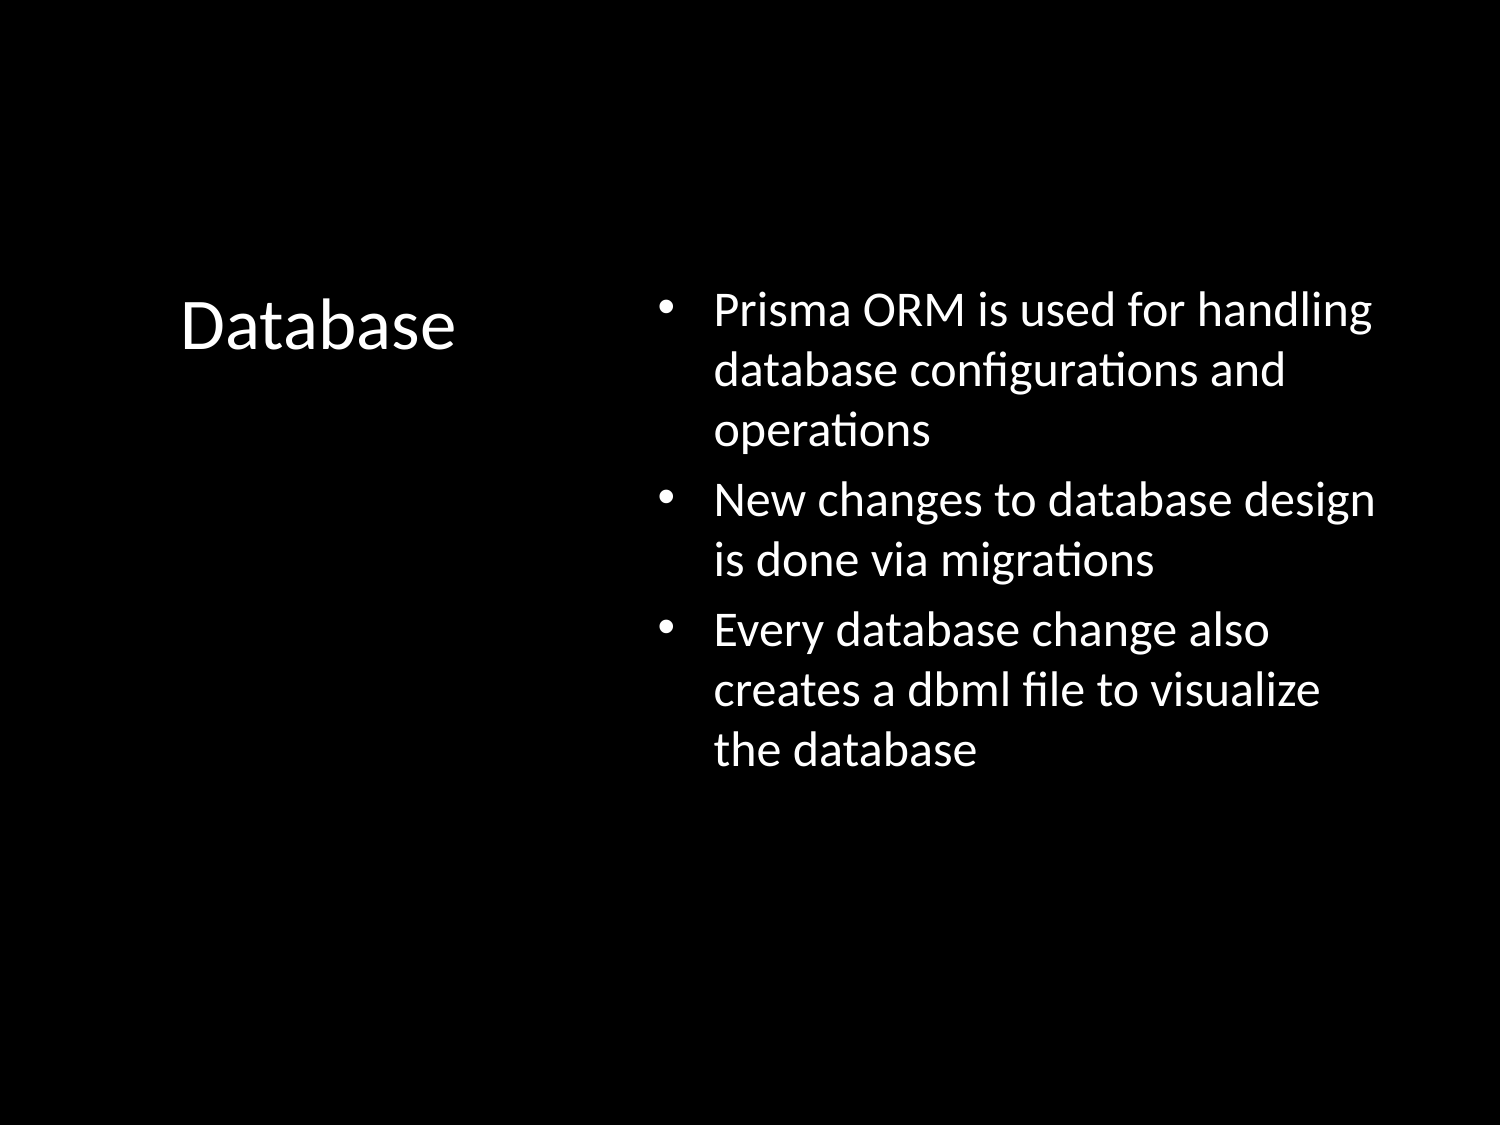

# Database
Prisma ORM is used for handling database configurations and operations
New changes to database design is done via migrations
Every database change also creates a dbml file to visualize the database